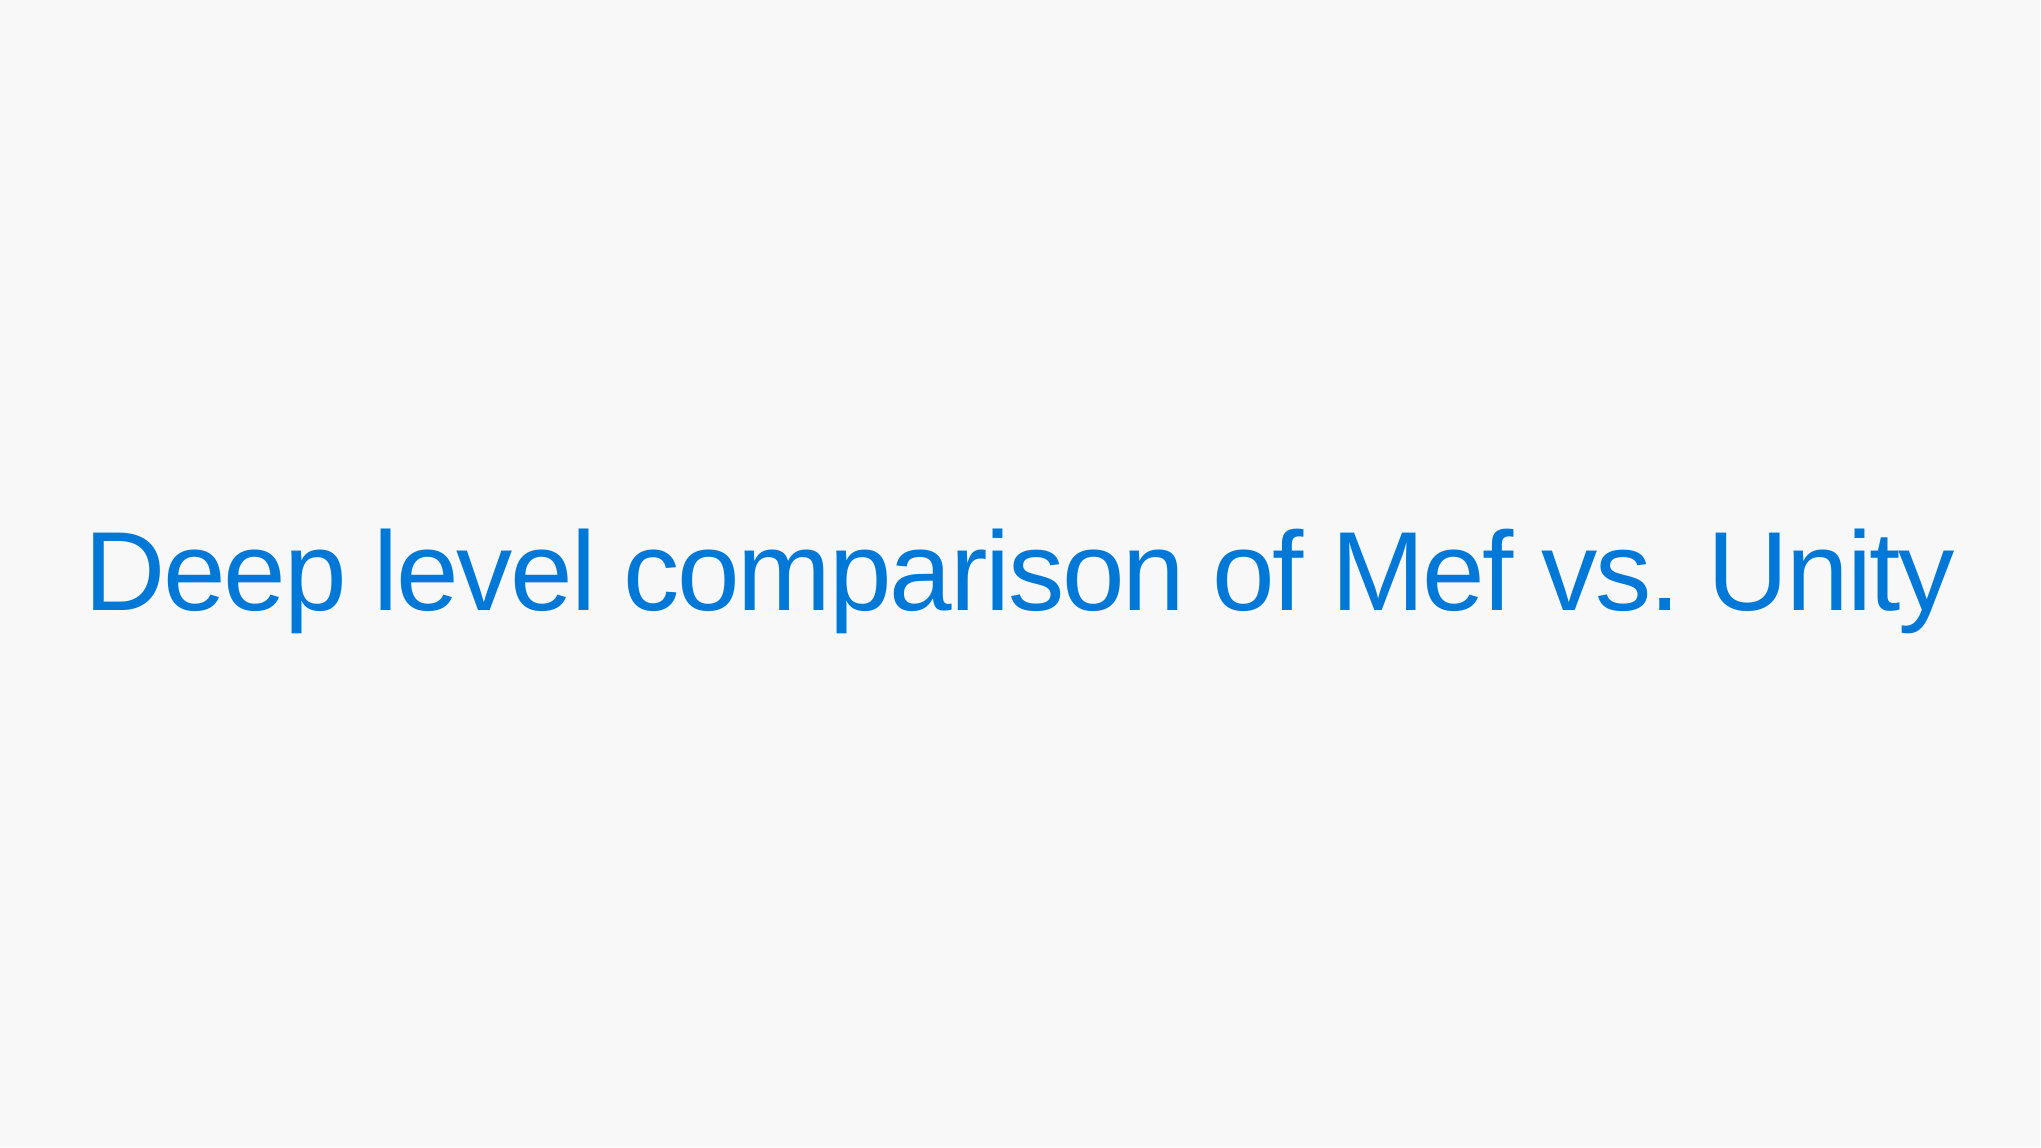

# Deep level comparison of Mef vs. Unity